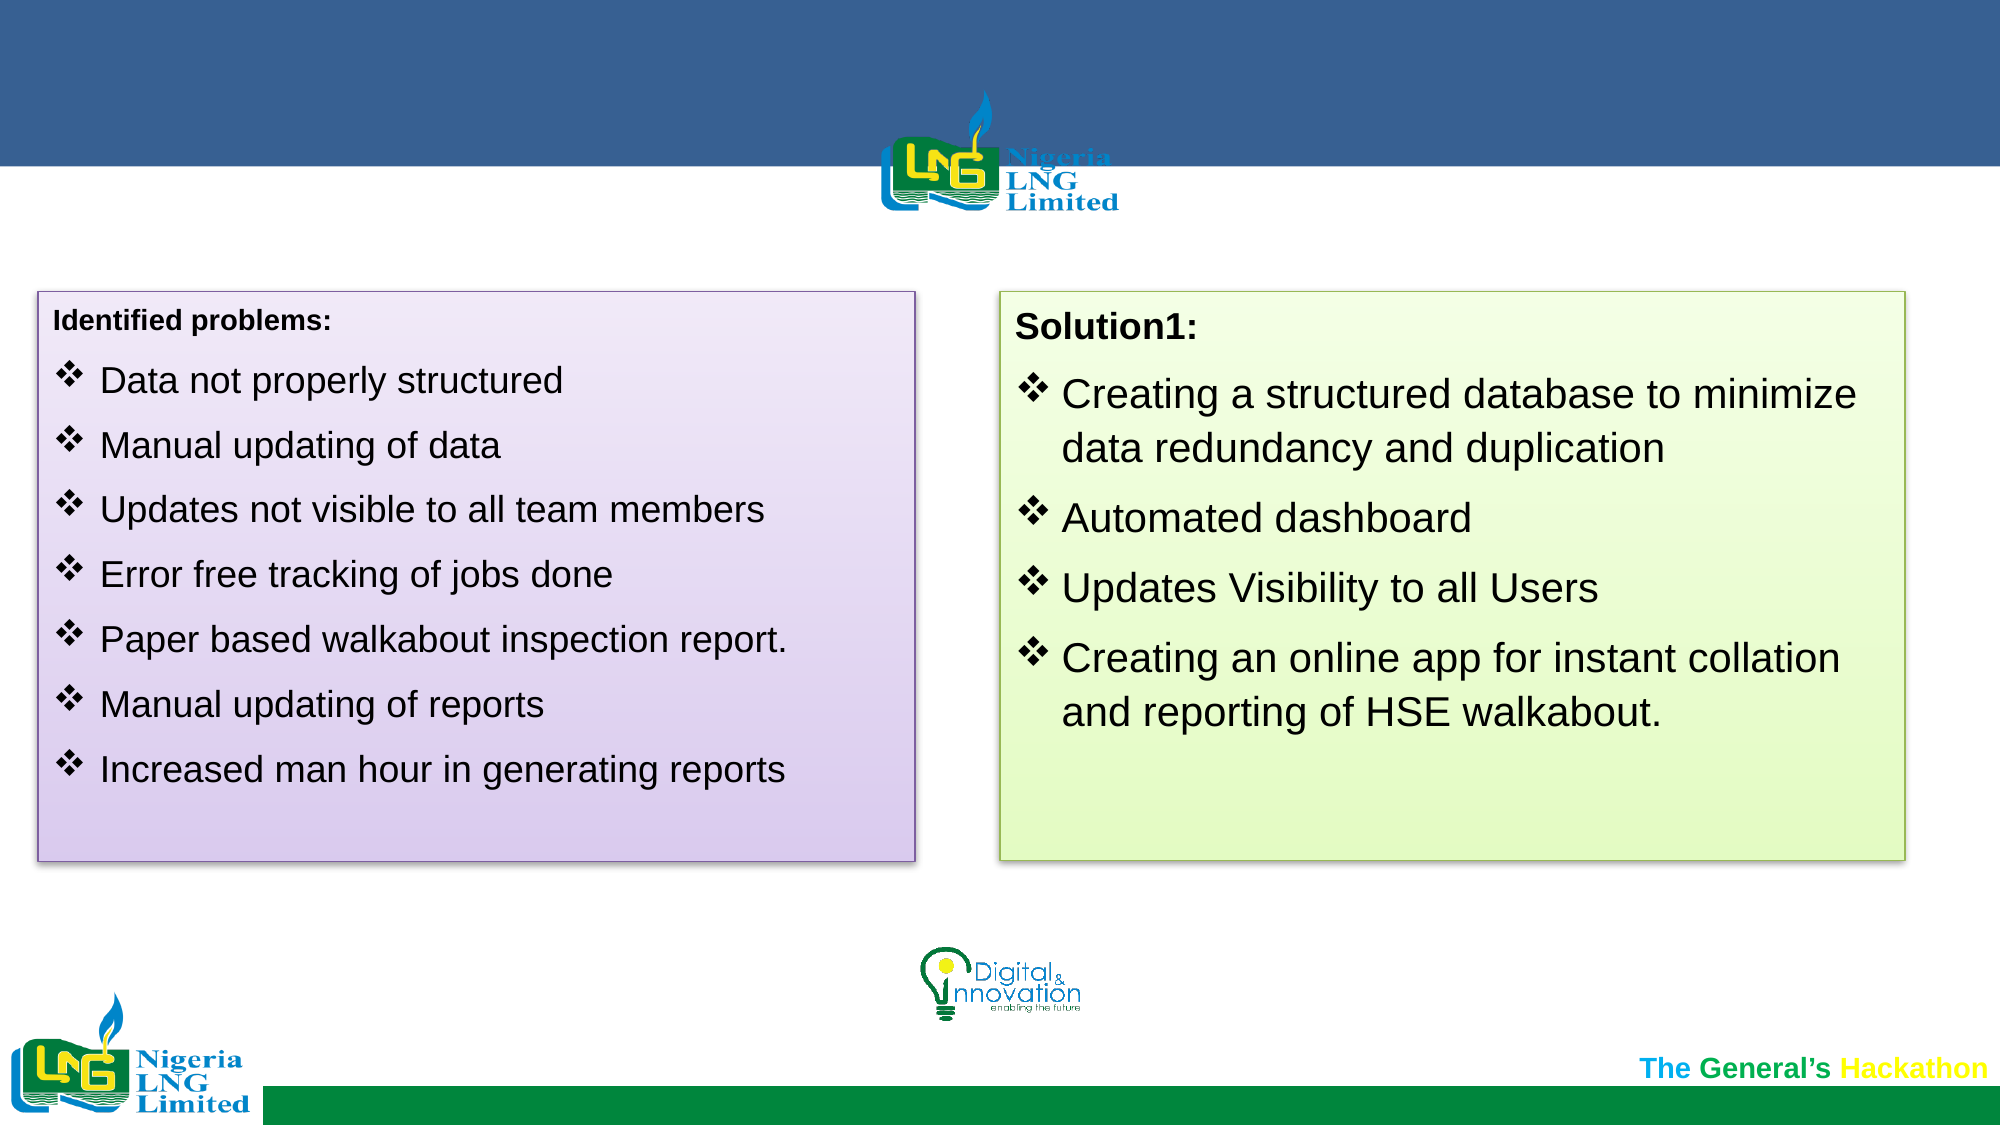

Identified problems:
Data not properly structured
Manual updating of data
Updates not visible to all team members
Error free tracking of jobs done
Paper based walkabout inspection report.
Manual updating of reports
Increased man hour in generating reports

Solution1:
Creating a structured database to minimize data redundancy and duplication
Automated dashboard
Updates Visibility to all Users
Creating an online app for instant collation and reporting of HSE walkabout.

The General’s Hackathon